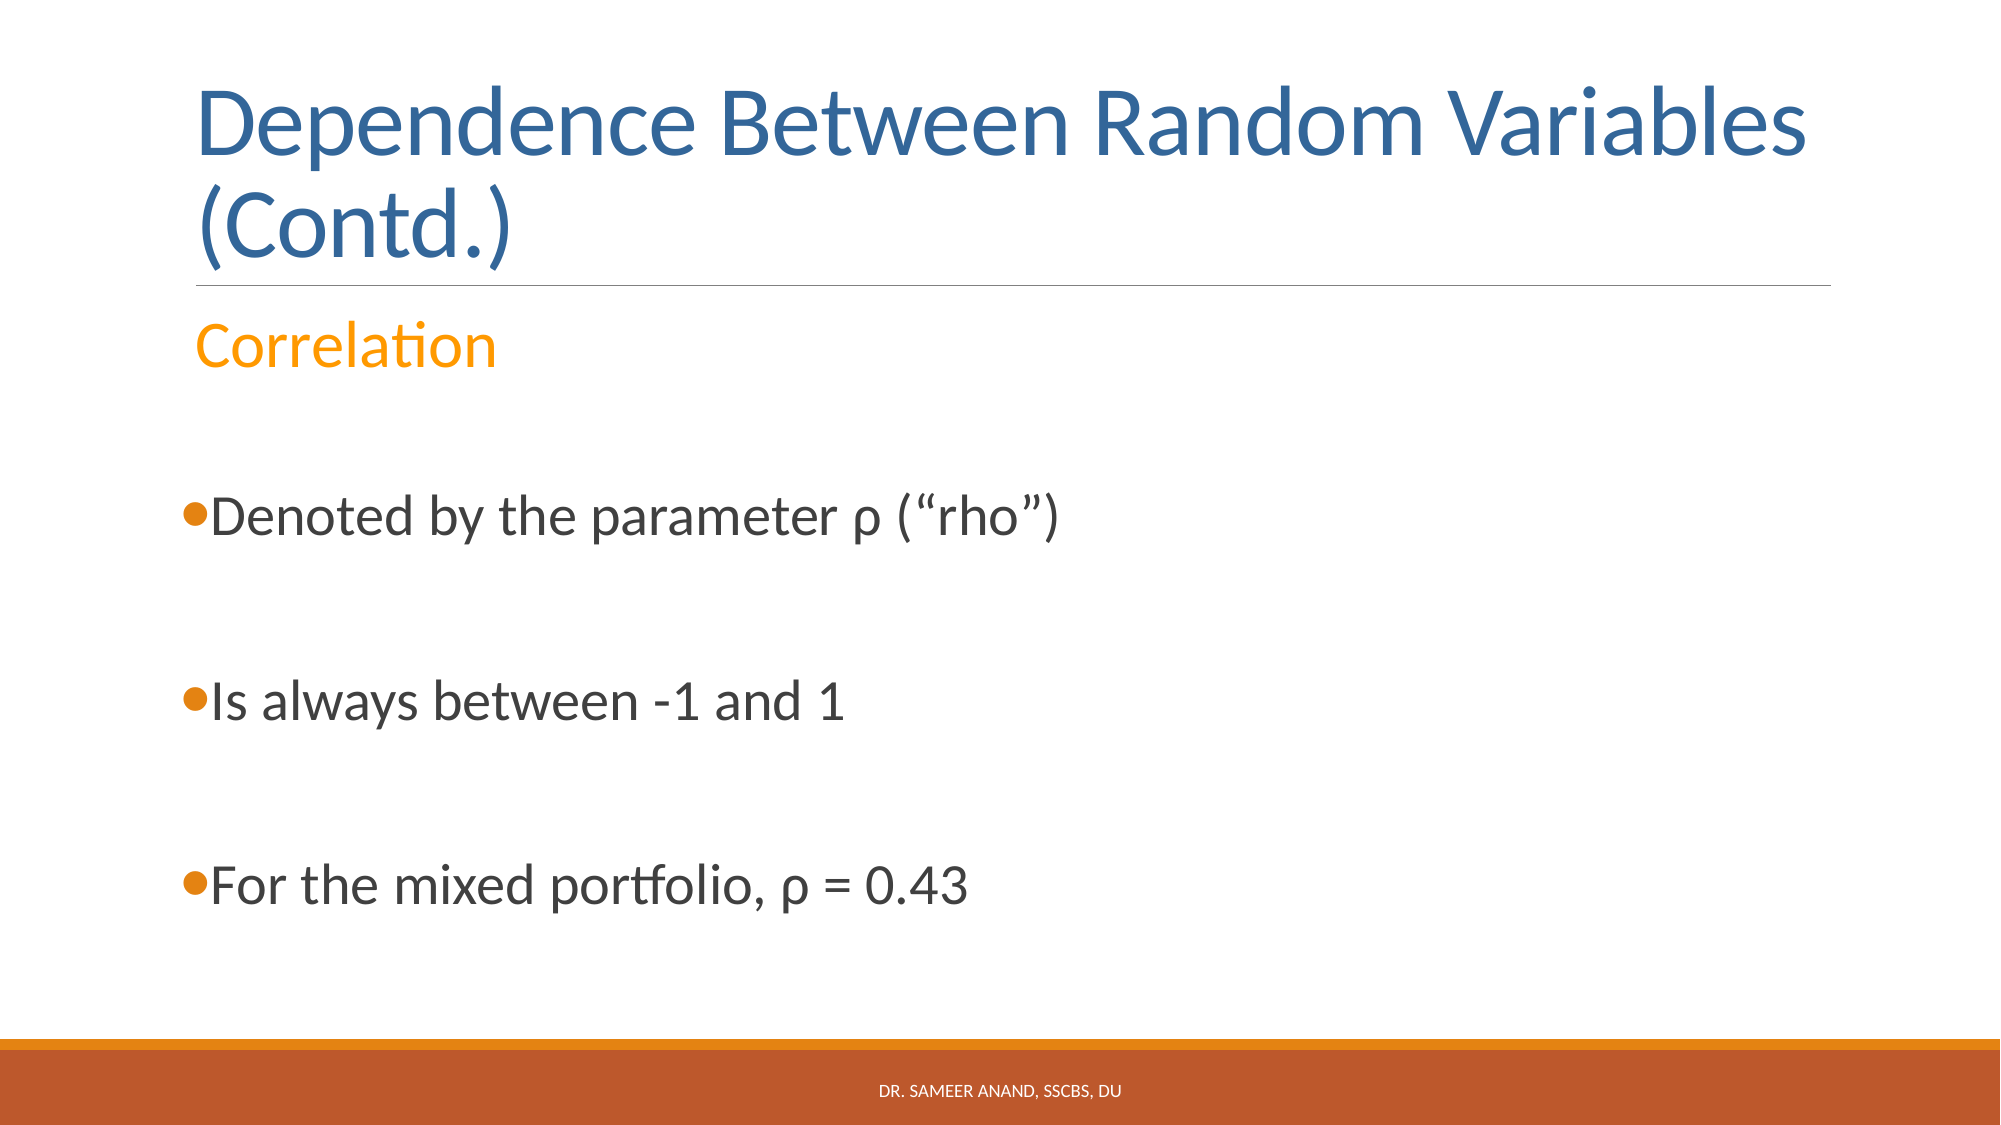

# Dependence Between Random Variables (Contd.)
Correlation

Denoted by the parameter ρ (“rho”)

Is always between -1 and 1

For the mixed portfolio, ρ = 0.43

Dr. Sameer Anand, SSCBS, DU